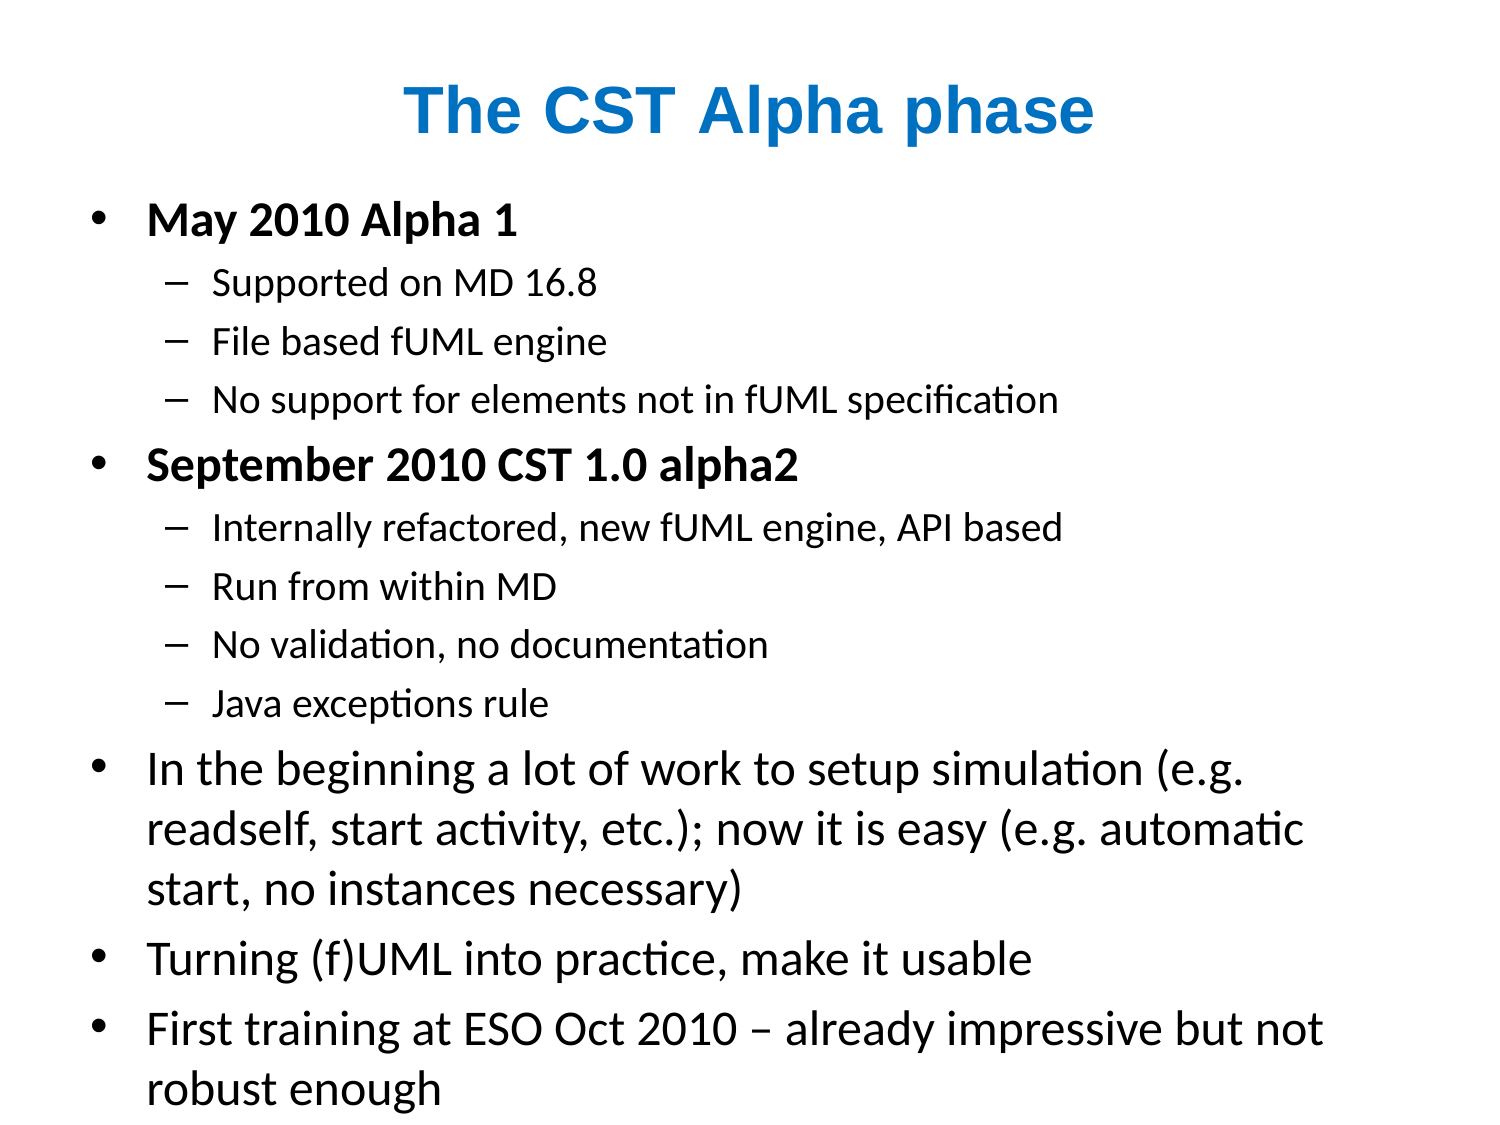

# The CST Alpha phase
May 2010 Alpha 1
Supported on MD 16.8
File based fUML engine
No support for elements not in fUML specification
September 2010 CST 1.0 alpha2
Internally refactored, new fUML engine, API based
Run from within MD
No validation, no documentation
Java exceptions rule
In the beginning a lot of work to setup simulation (e.g. readself, start activity, etc.); now it is easy (e.g. automatic start, no instances necessary)
Turning (f)UML into practice, make it usable
First training at ESO Oct 2010 – already impressive but not robust enough